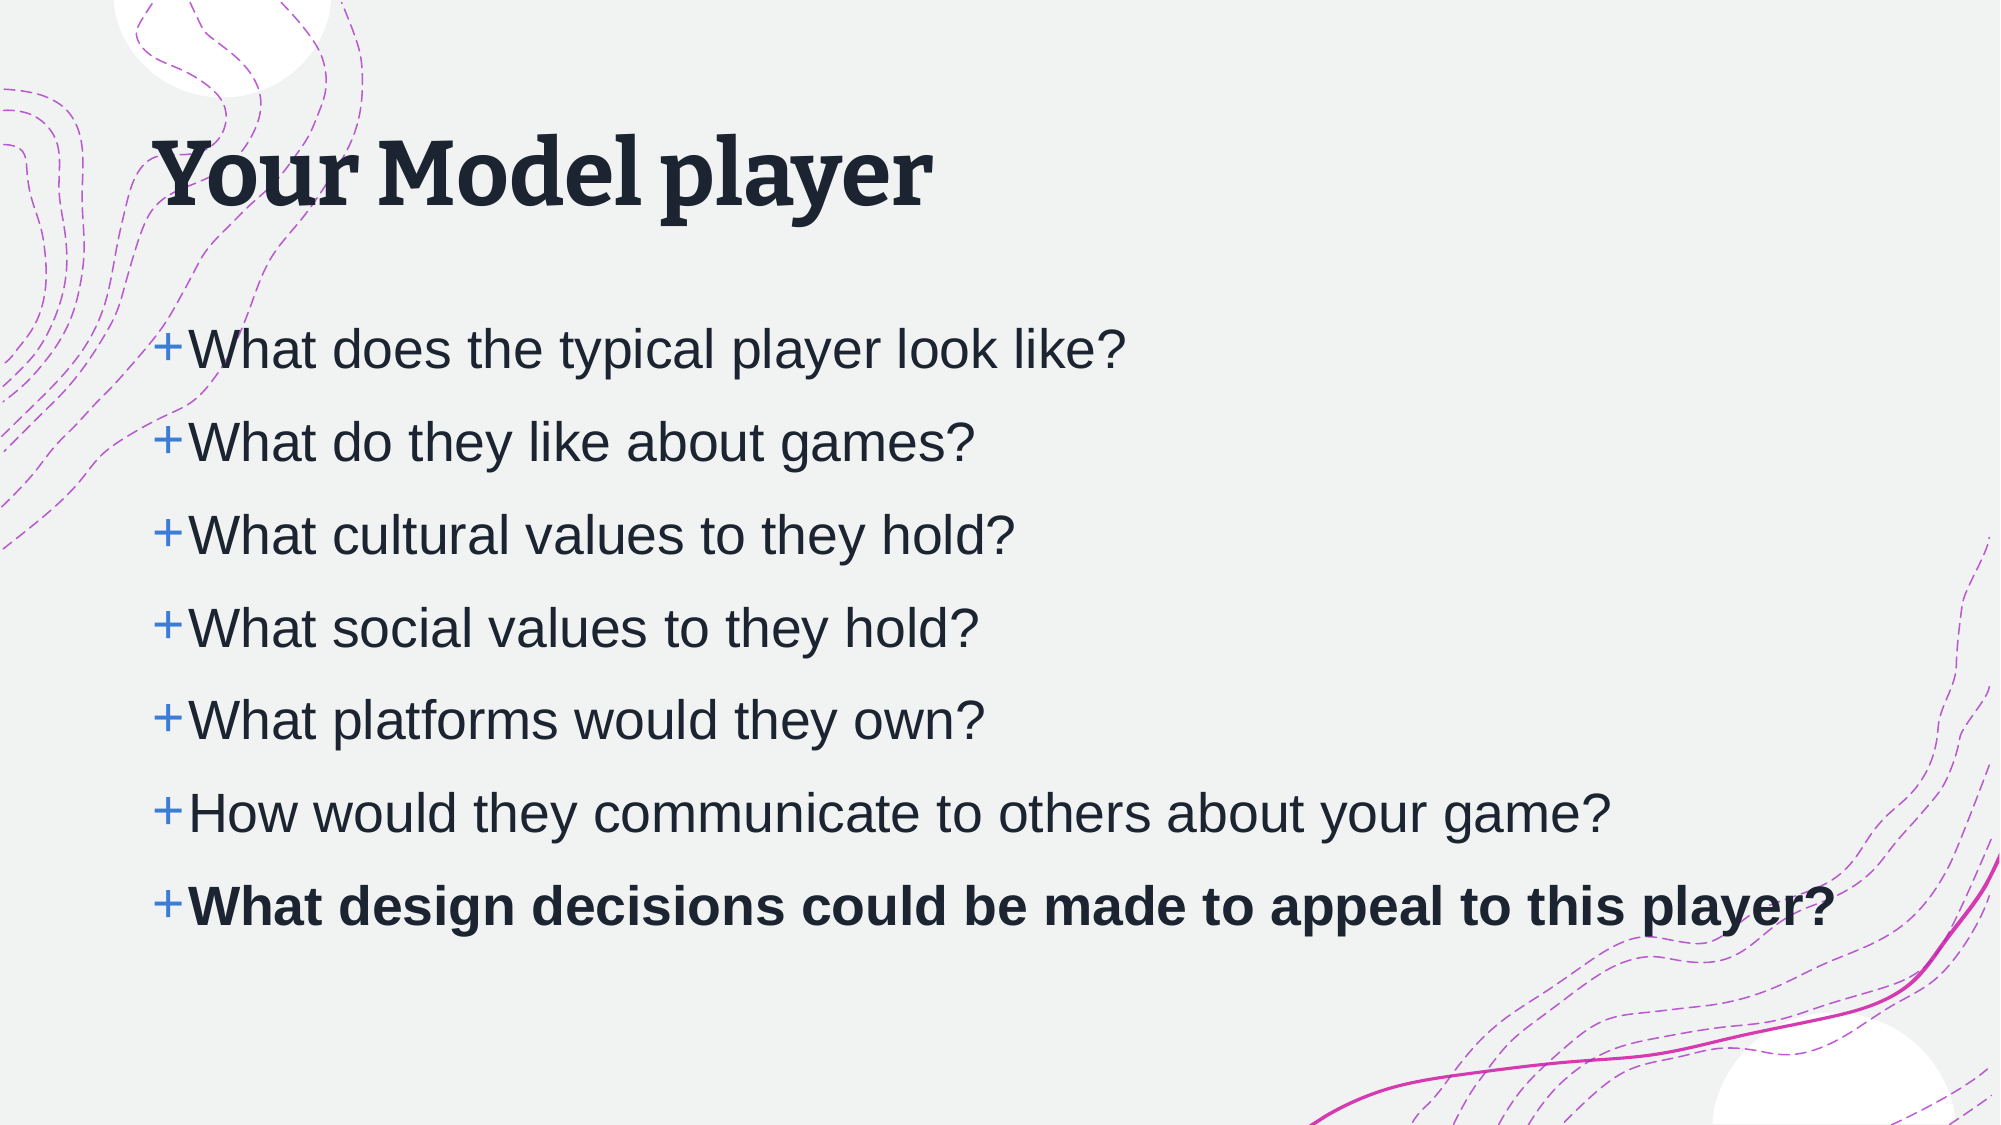

# Your Model player
What does the typical player look like?
What do they like about games?
What cultural values to they hold?
What social values to they hold?
What platforms would they own?
How would they communicate to others about your game?
What design decisions could be made to appeal to this player?